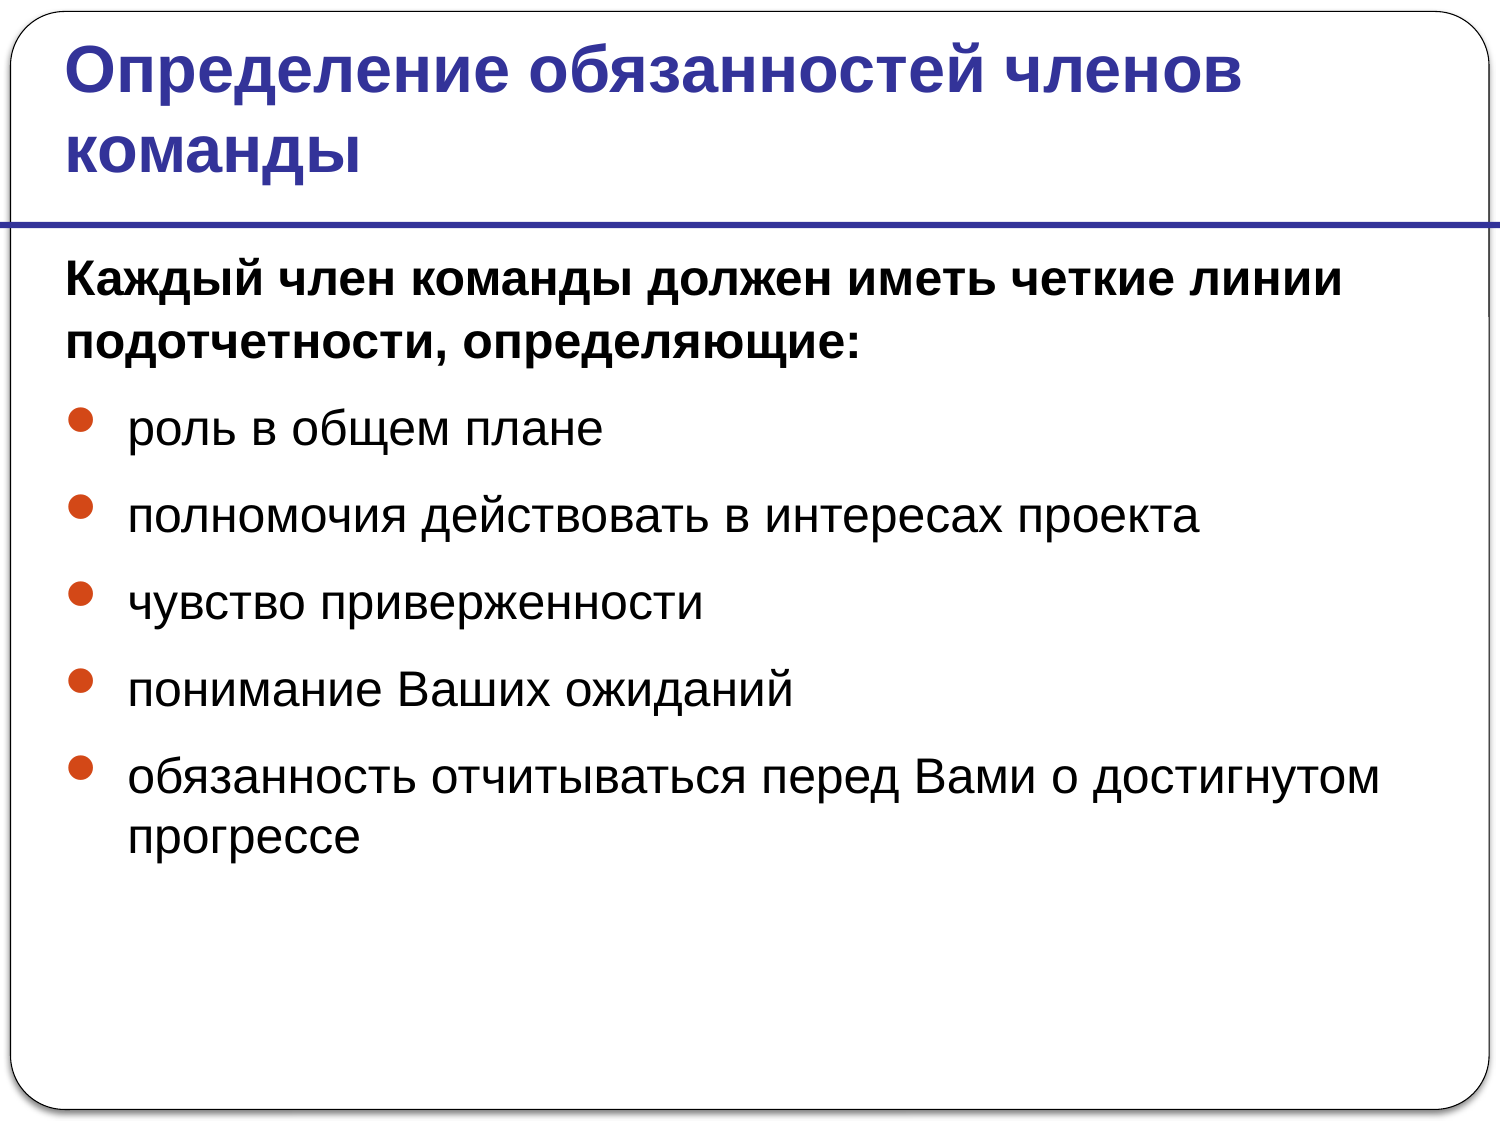

Определение обязанностей членов команды

Каждый член команды должен иметь четкие линии
подотчетности, определяющие:
роль в общем плане
полномочия действовать в интересах проекта
чувство приверженности
понимание Ваших ожиданий
обязанность отчитываться перед Вами о достигнутом прогрессе